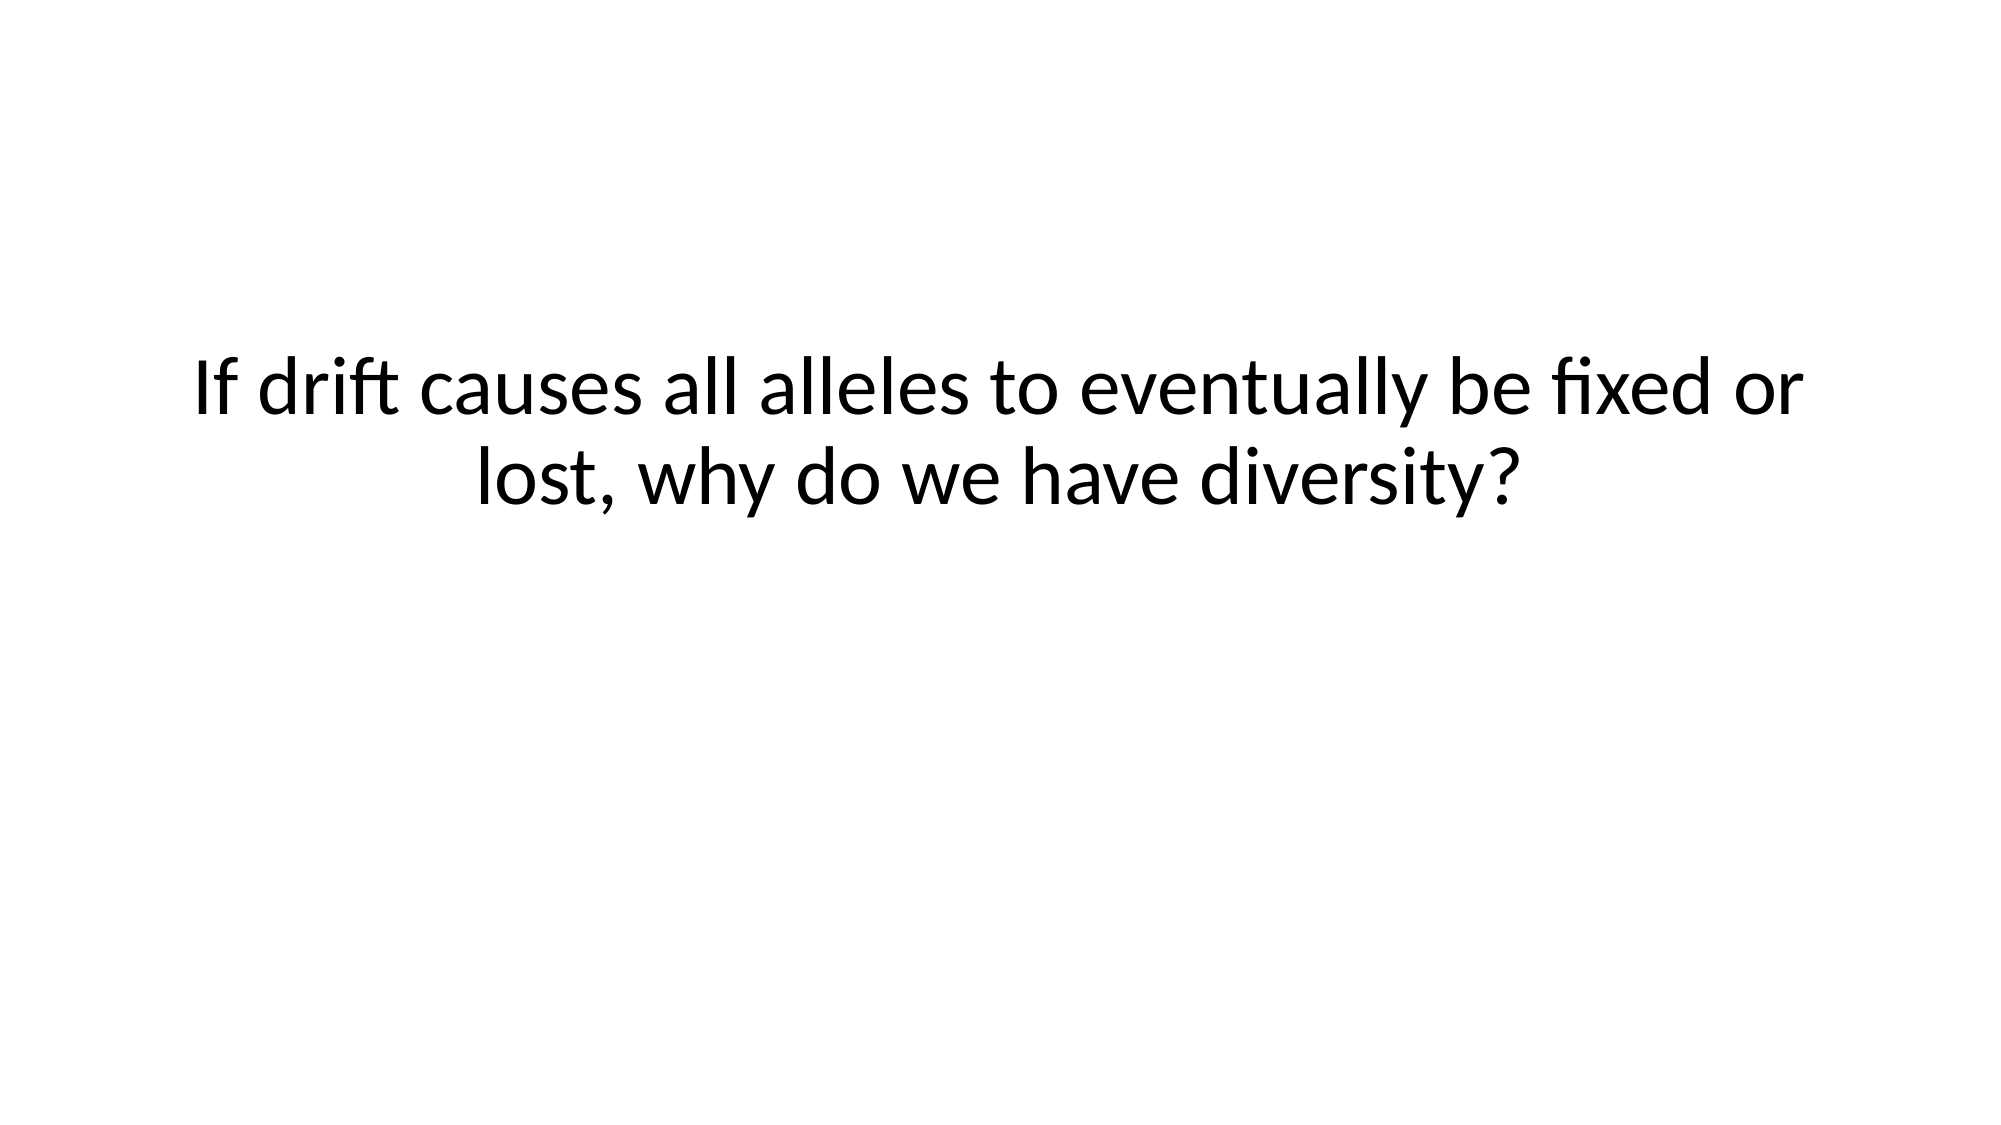

# If drift causes all alleles to eventually be fixed or lost, why do we have diversity?